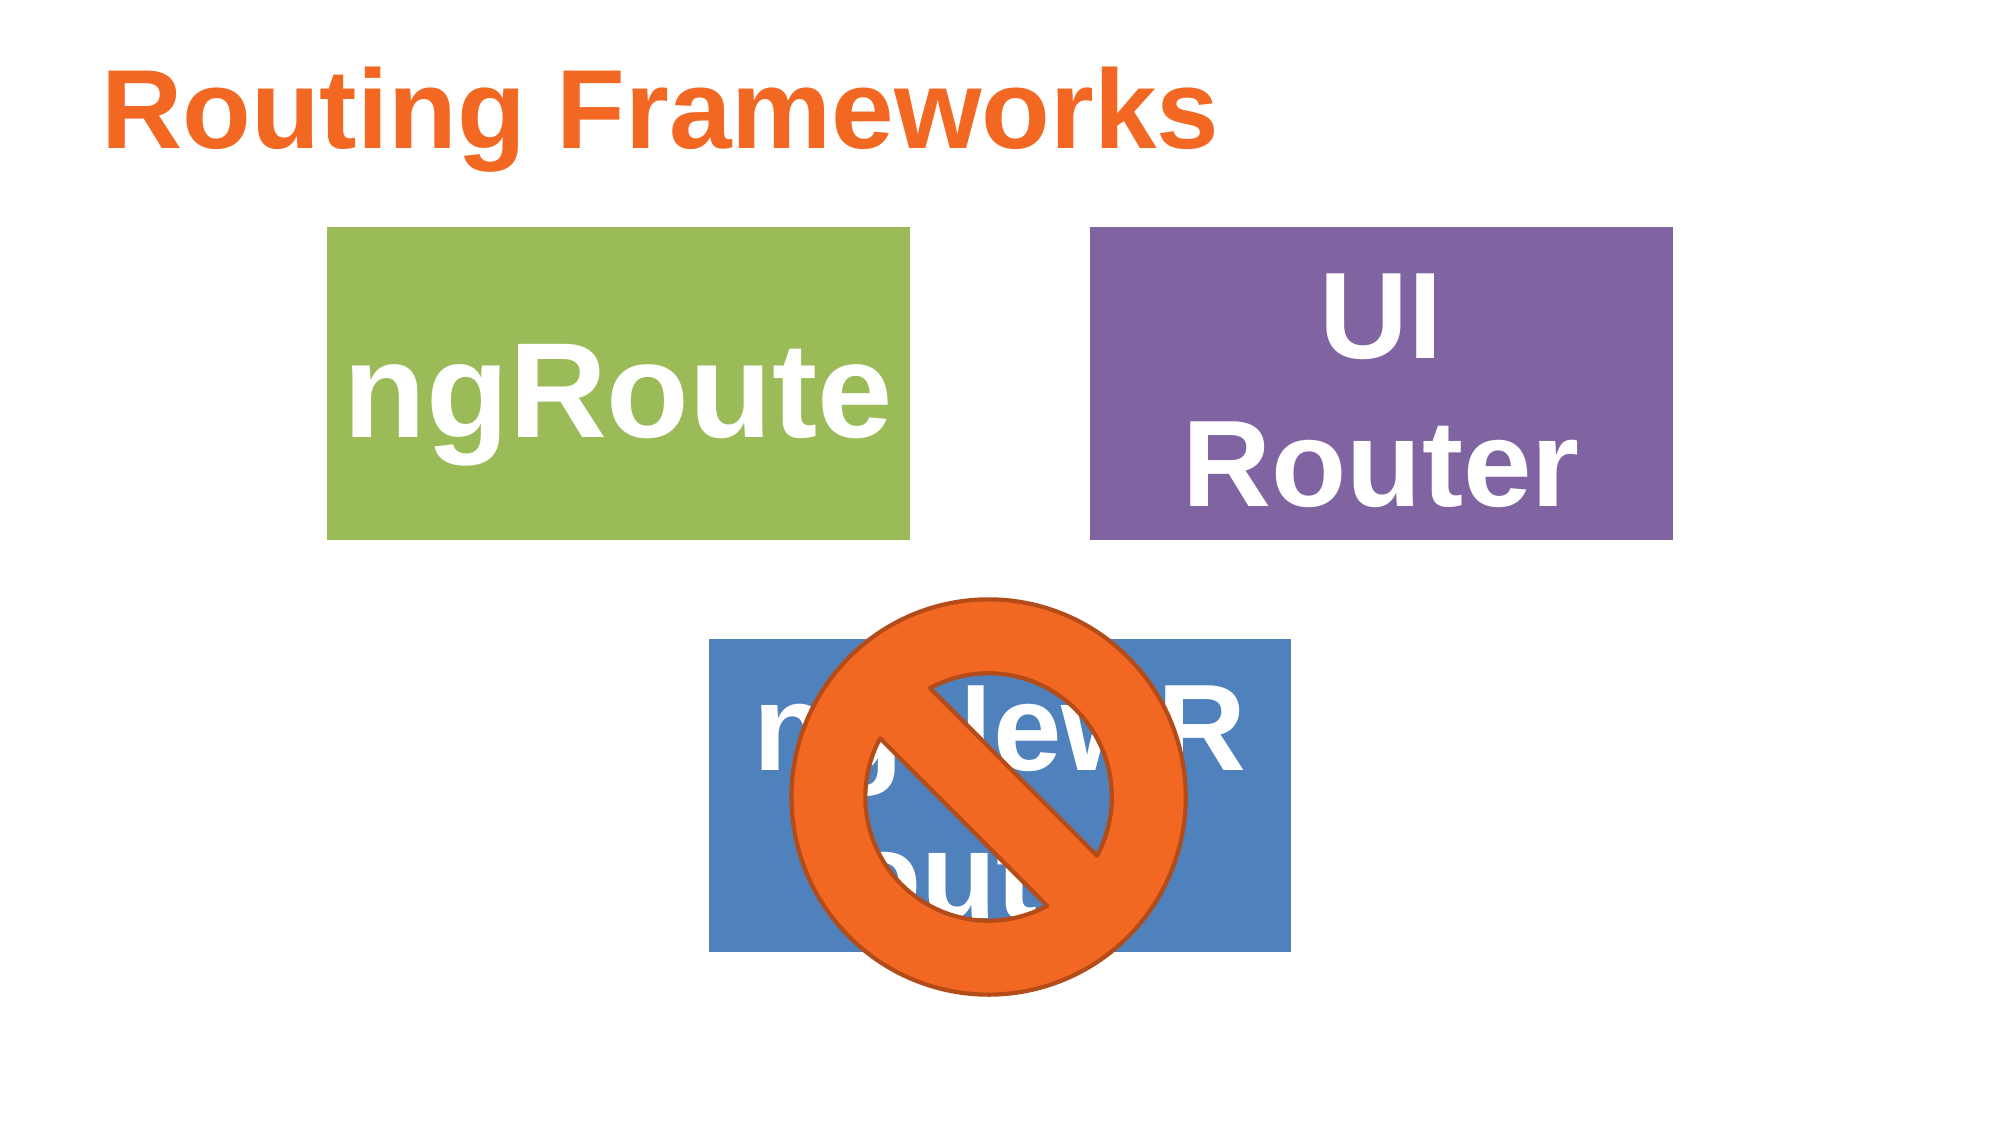

# Routing Frameworks
ngRoute
UI Router
ngNewRouter